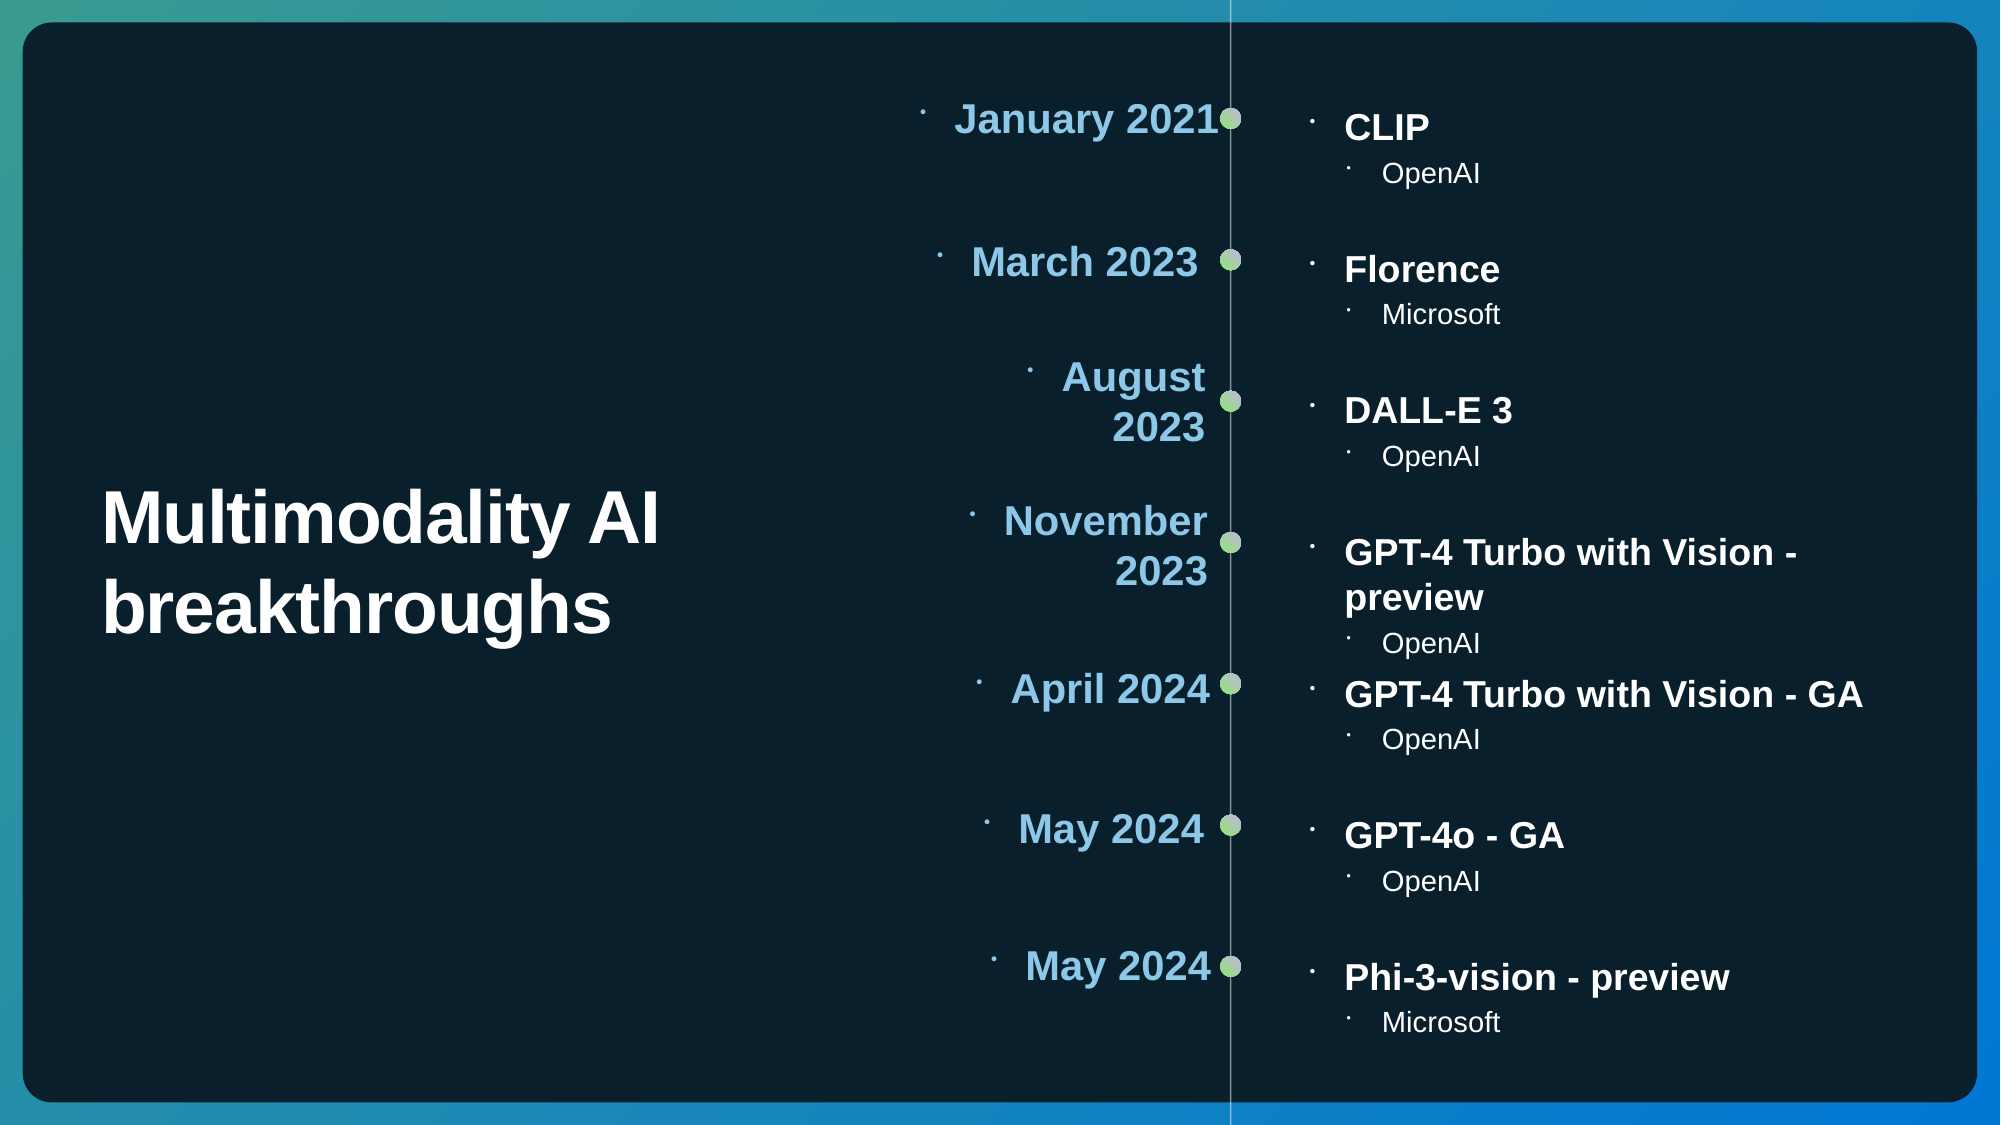

January 2021
CLIP
OpenAI

March 2023
Florence
Microsoft

August 2023
DALL-E 3
OpenAI

Multimodality AI
breakthroughs
November 2023
GPT-4 Turbo with Vision - preview
OpenAI

April 2024
GPT-4 Turbo with Vision - GA
OpenAI

May 2024
GPT-4o - GA
OpenAI

May 2024
Phi-3-vision - preview
Microsoft